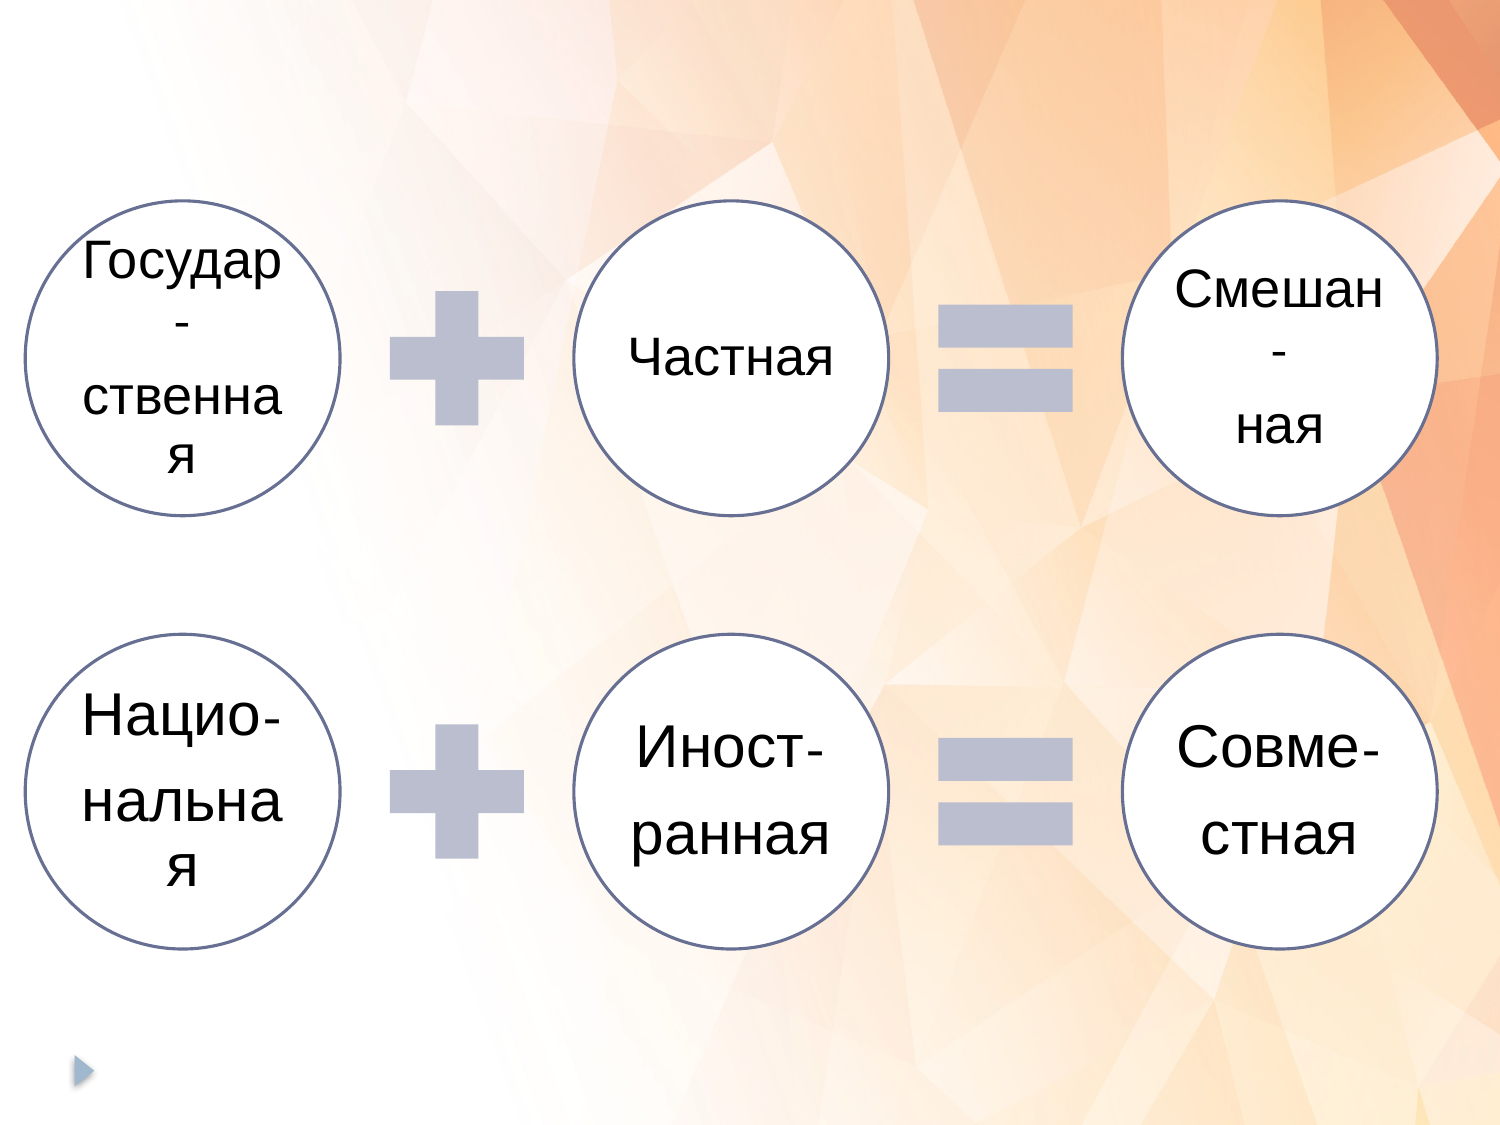

Государ-
ственная

Частная

Смешан-
ная
Нацио-
нальная

Иност-
ранная

Совме-
стная